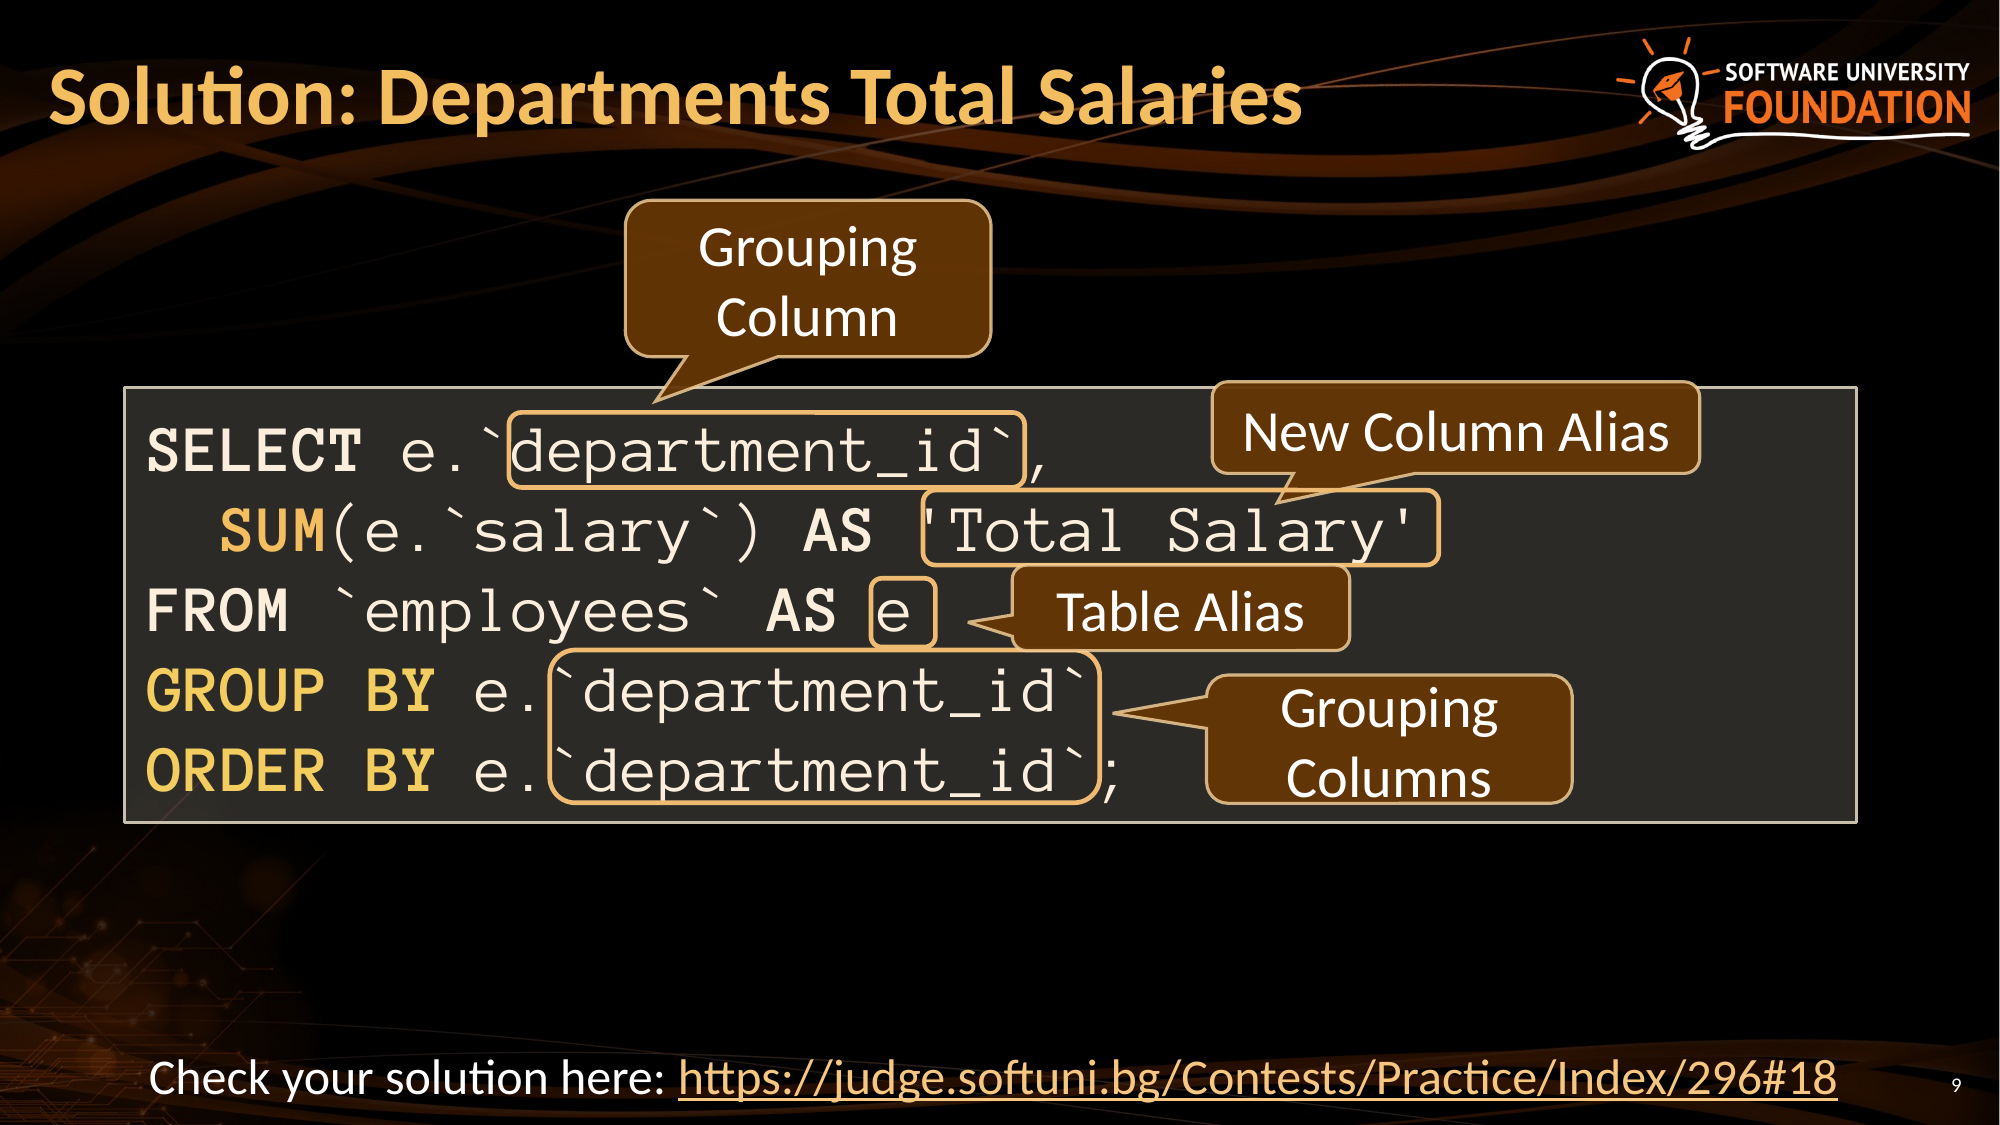

# Solution: Departments Total Salaries
Grouping Column
New Column Alias
SELECT e.`department_id`,
  SUM(e.`salary`) AS 'Total Salary'
FROM `employees` AS e
GROUP BY e.`department_id`
ORDER BY e.`department_id`;

Table Alias

Grouping Columns
Check your solution here: https://judge.softuni.bg/Contests/Practice/Index/296#18
9